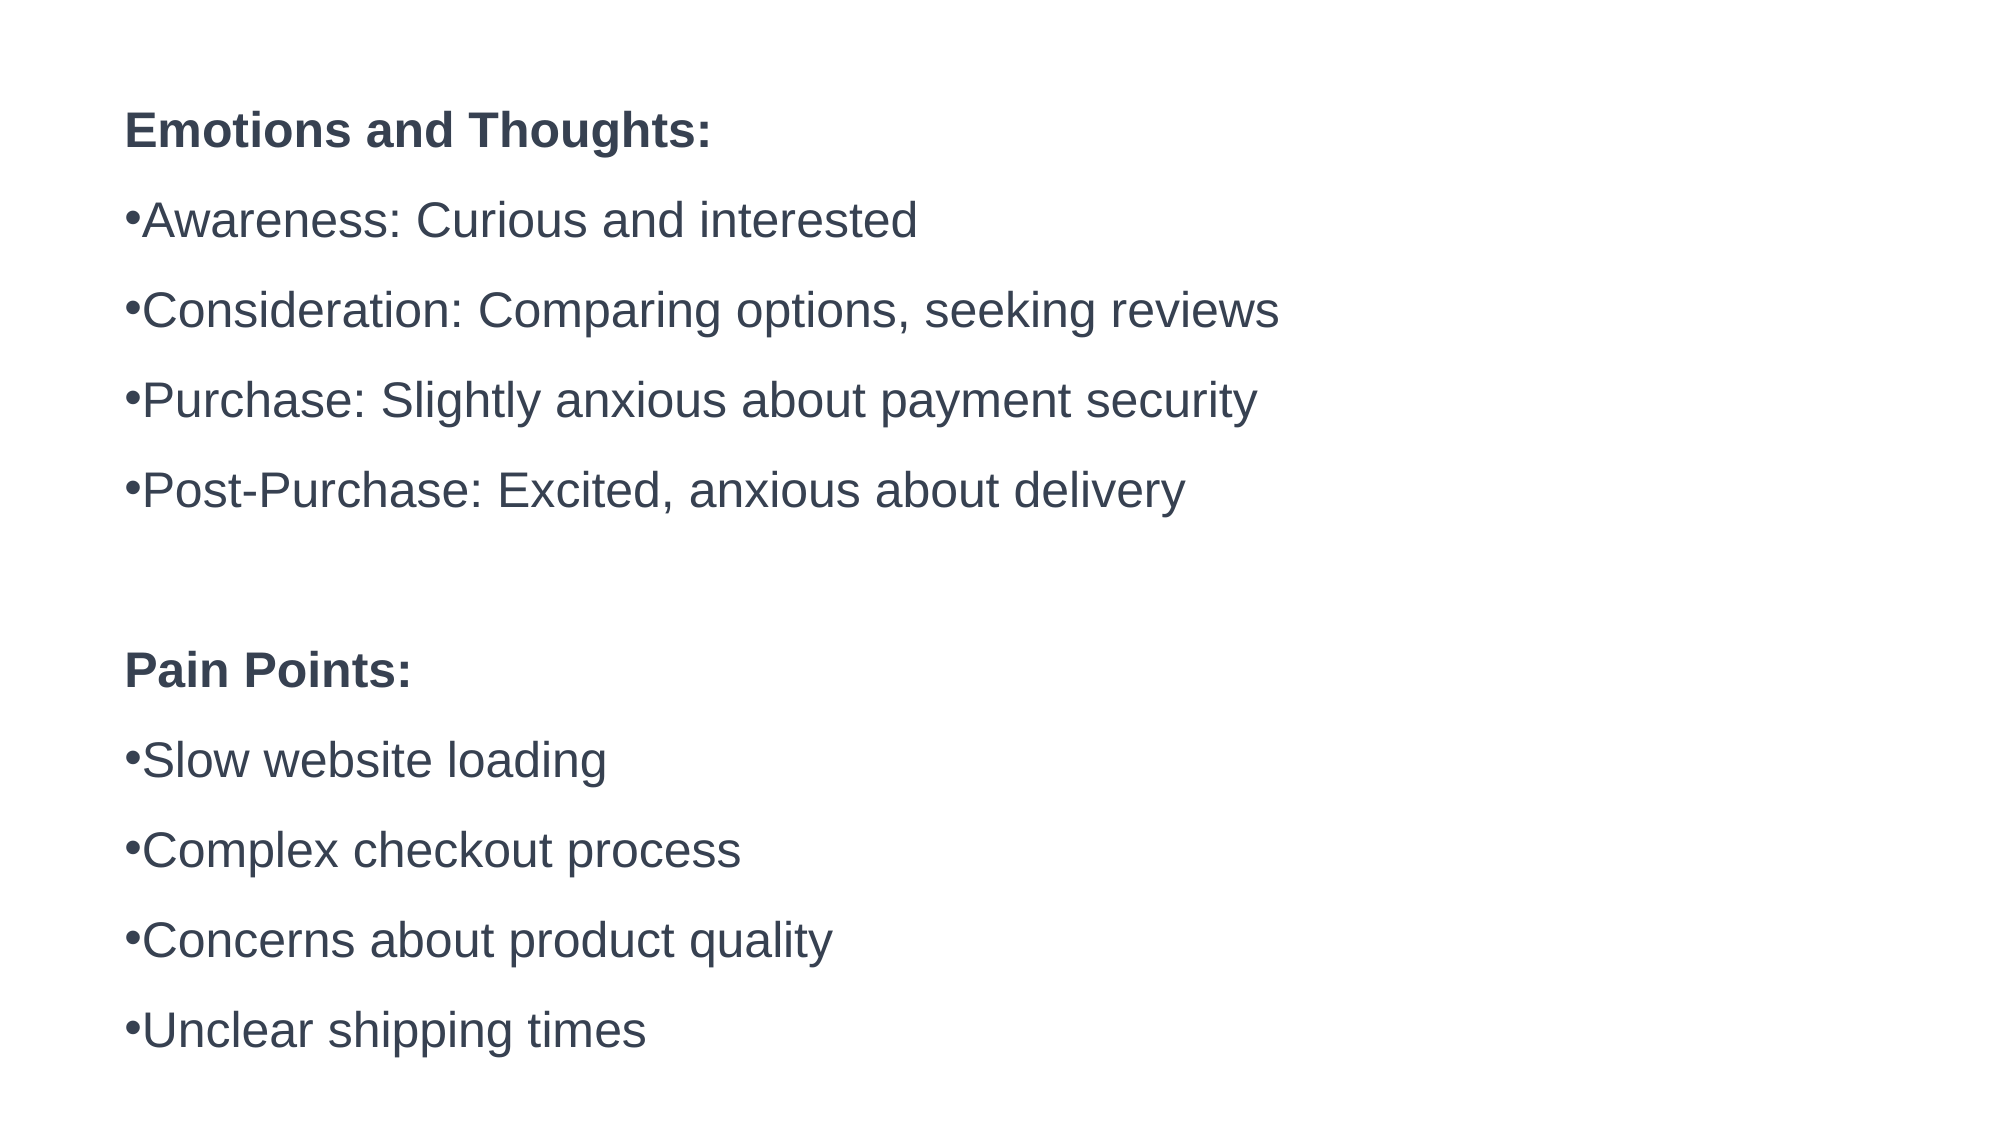

Emotions and Thoughts:
Awareness: Curious and interested
Consideration: Comparing options, seeking reviews
Purchase: Slightly anxious about payment security
Post-Purchase: Excited, anxious about delivery

Pain Points:
Slow website loading
Complex checkout process
Concerns about product quality
Unclear shipping times